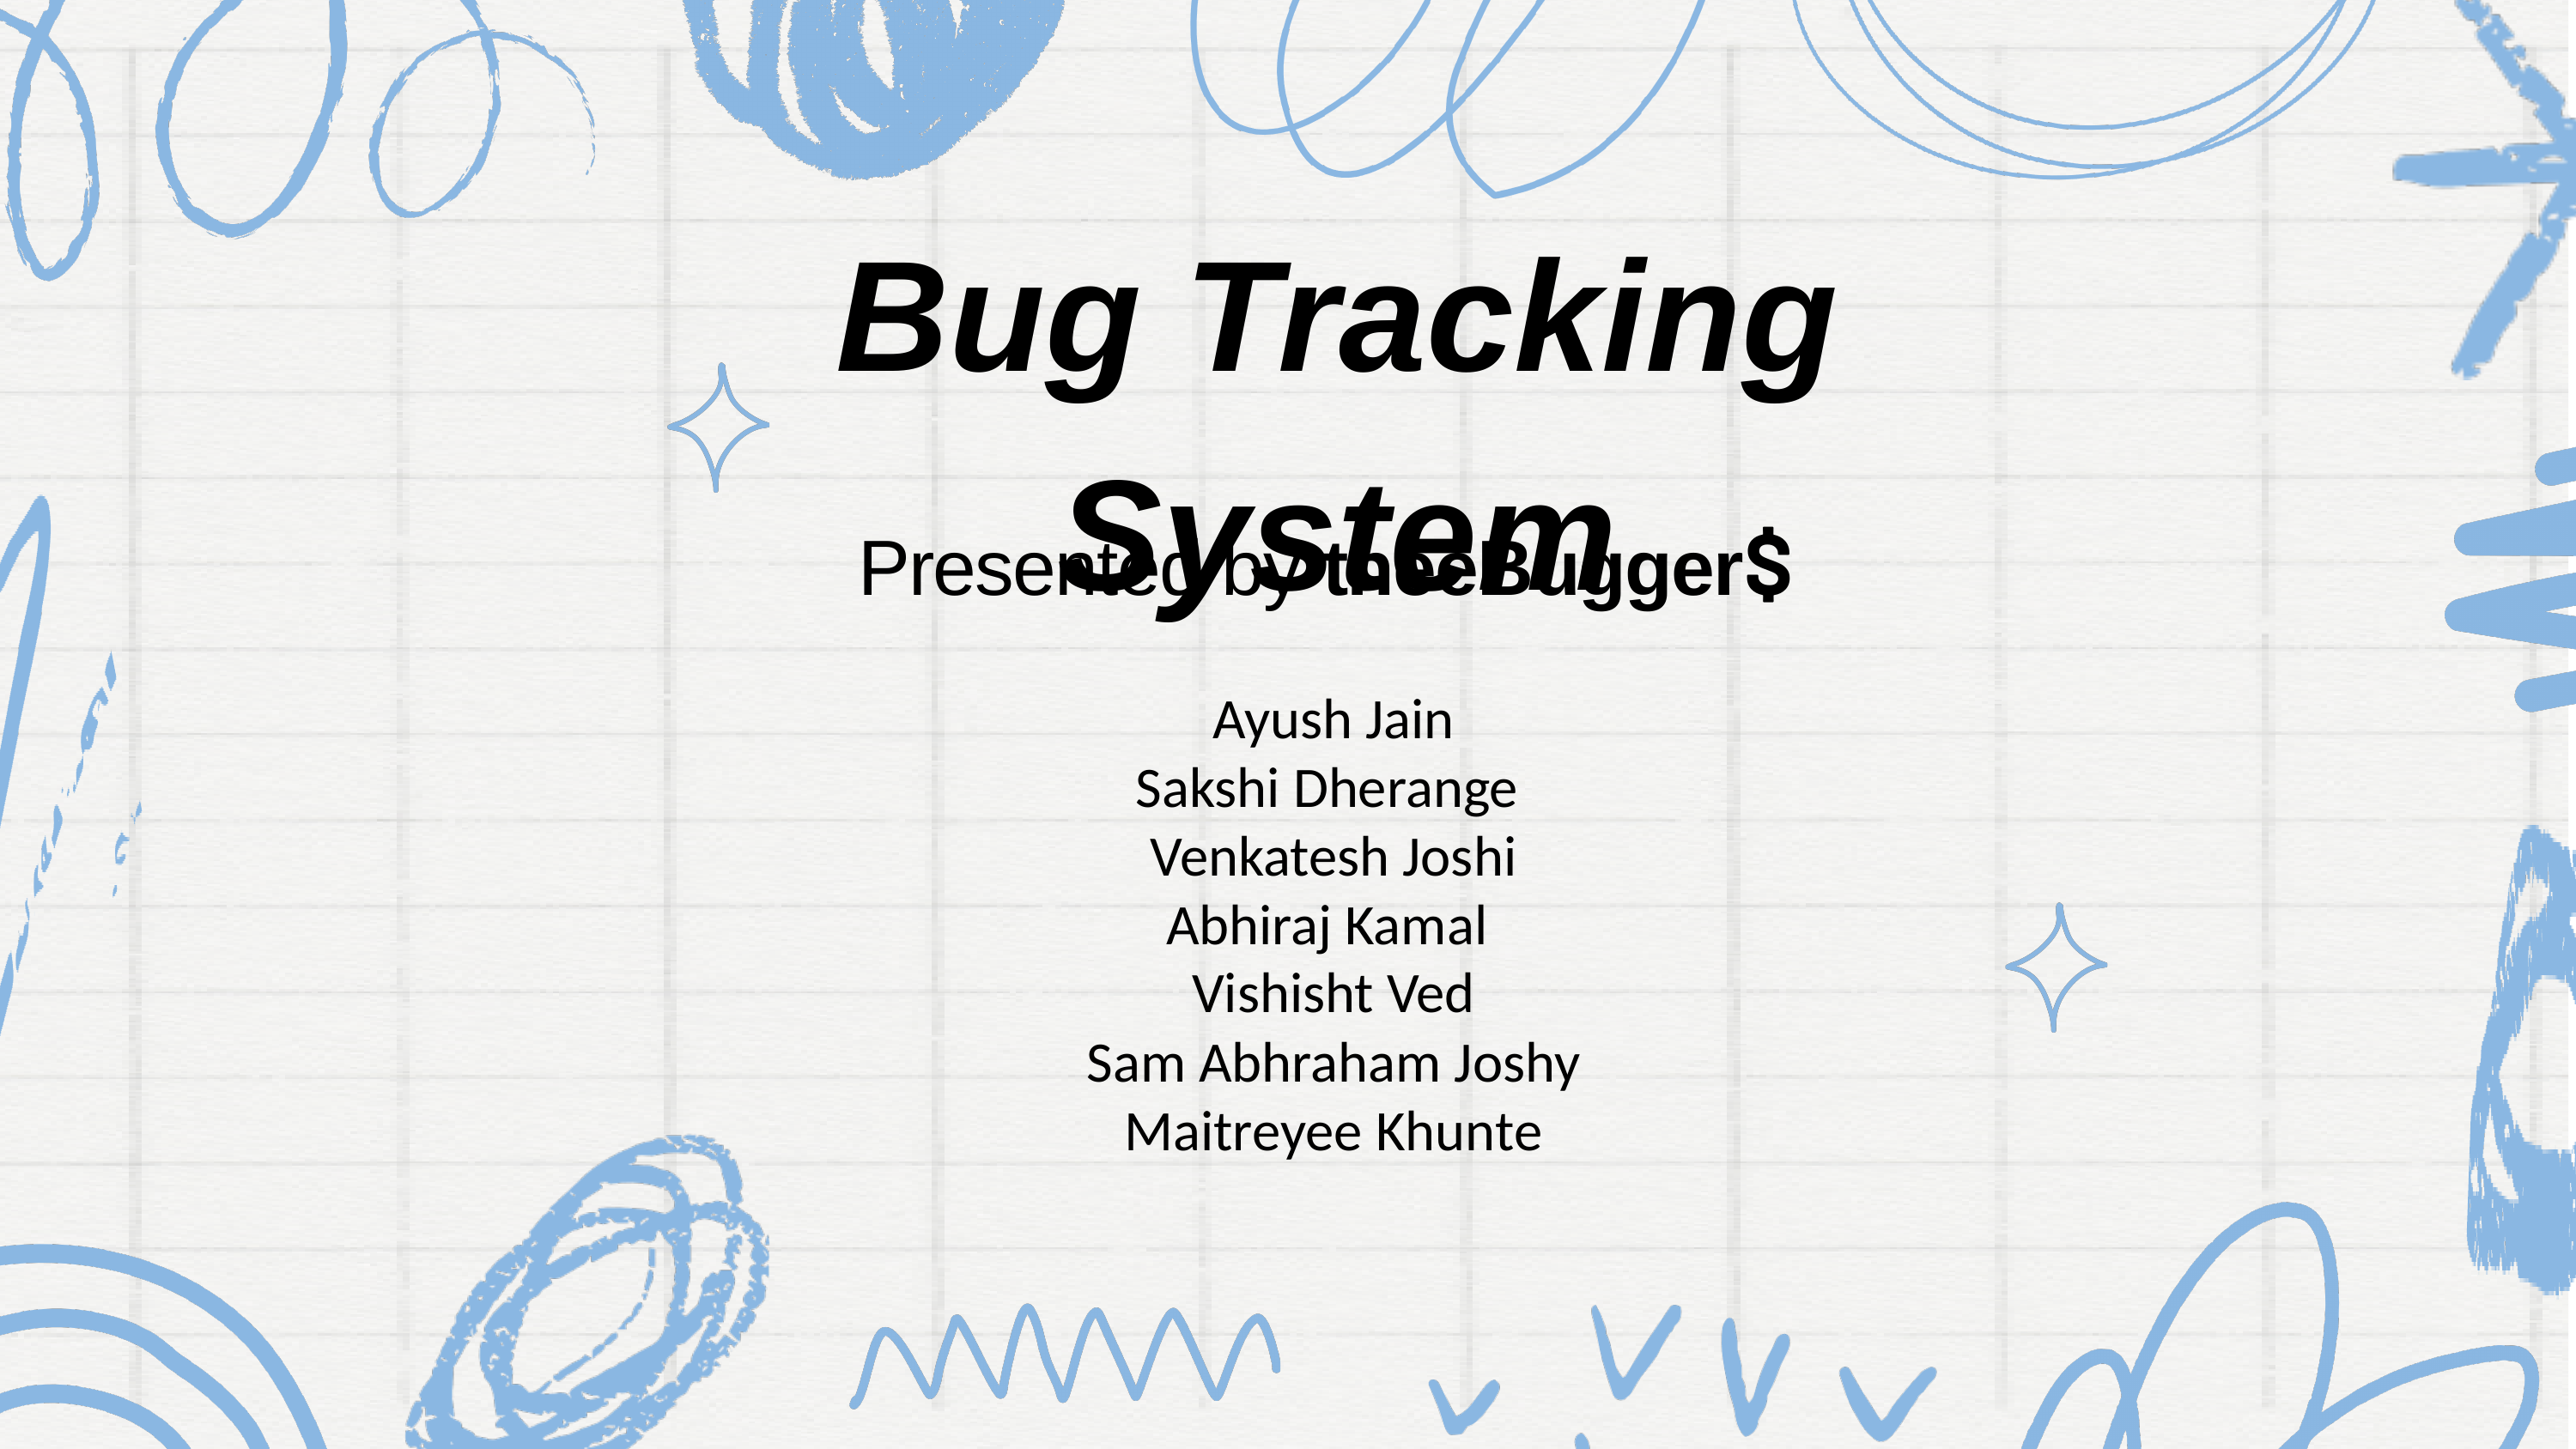

Bug Tracking System

Presented by theeBugger$

Ayush Jain
Sakshi Dherange
Venkatesh Joshi
Abhiraj Kamal
Vishisht Ved
Sam Abhraham Joshy
Maitreyee Khunte